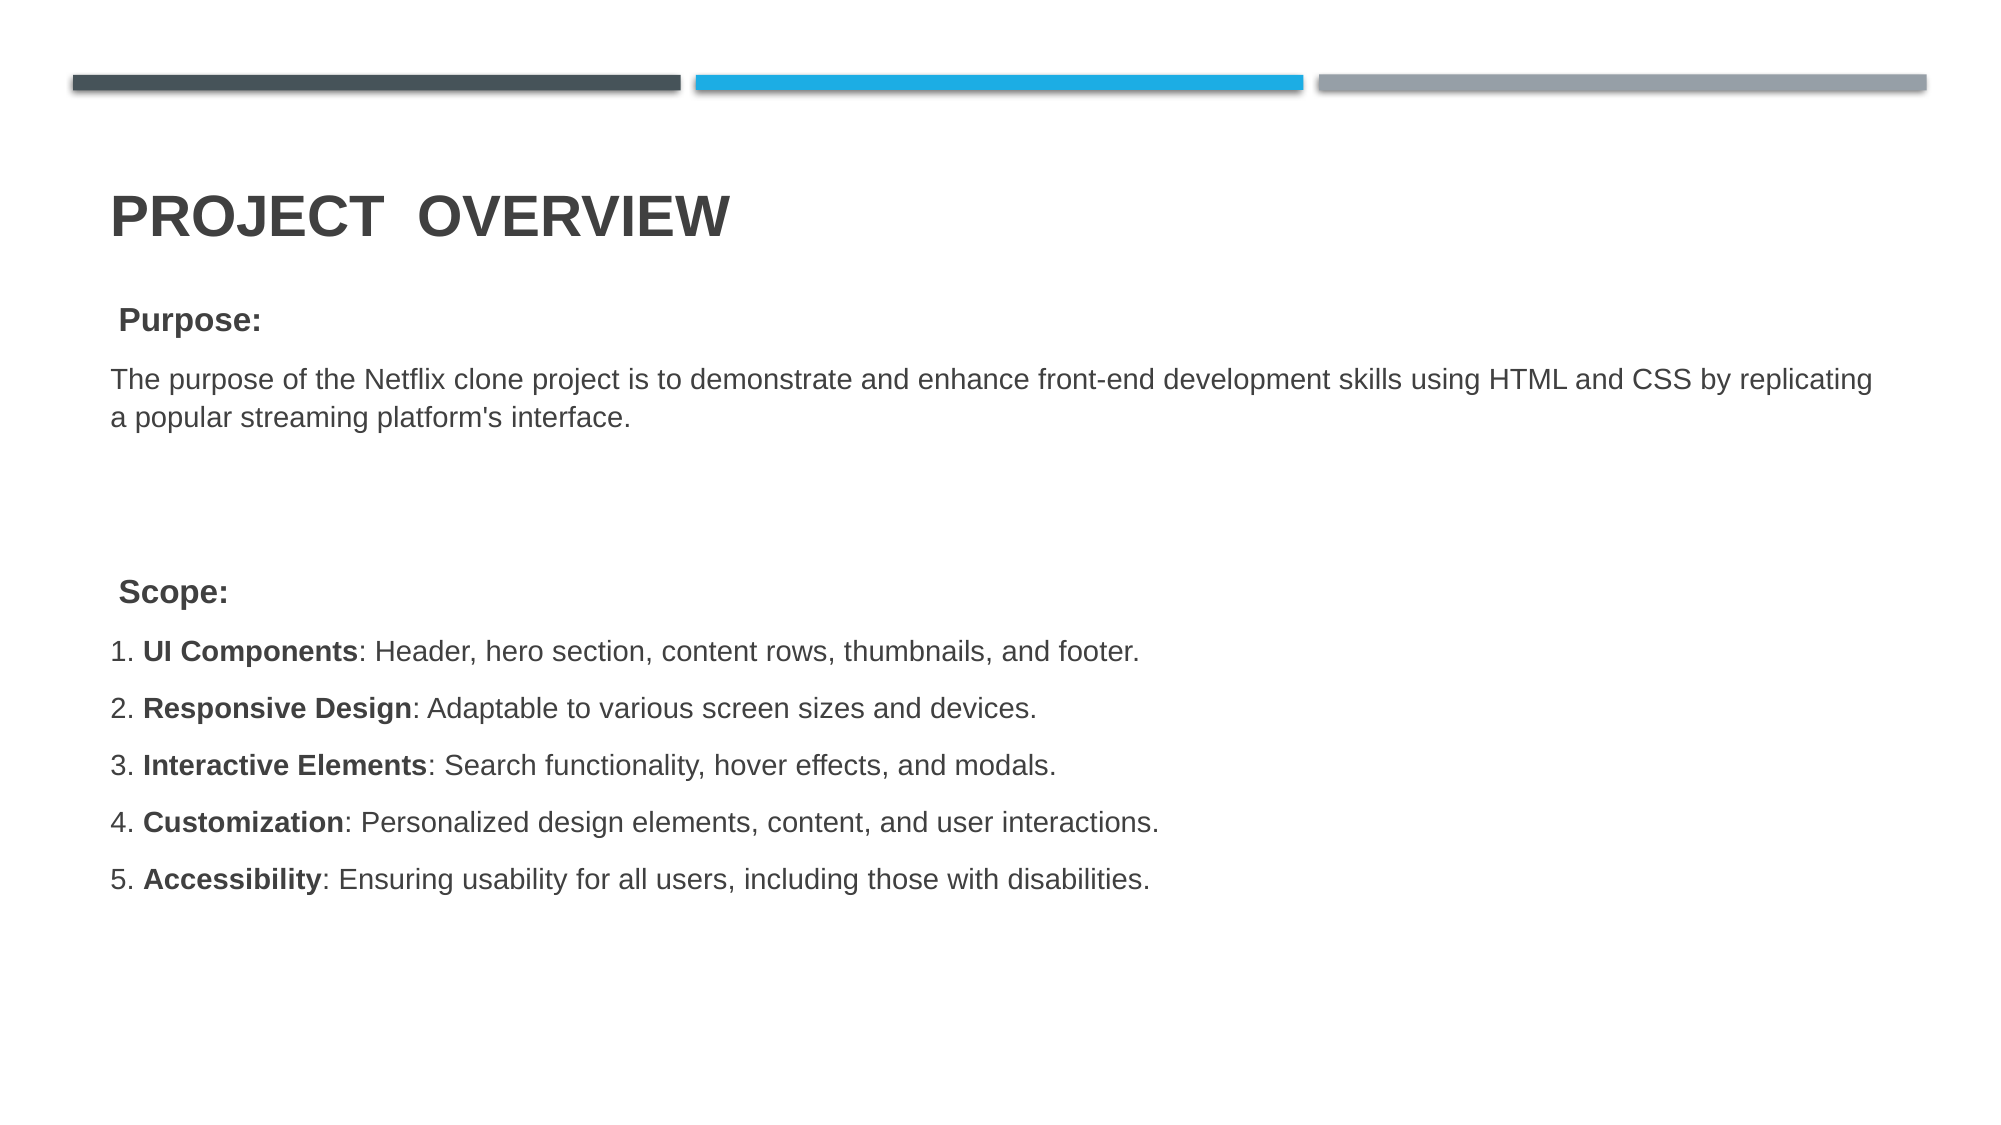

# PROJECT  OVERVIEW
 Purpose:
The purpose of the Netflix clone project is to demonstrate and enhance front-end development skills using HTML and CSS by replicating a popular streaming platform's interface.

 Scope:
1. UI Components: Header, hero section, content rows, thumbnails, and footer.
2. Responsive Design: Adaptable to various screen sizes and devices.
3. Interactive Elements: Search functionality, hover effects, and modals.
4. Customization: Personalized design elements, content, and user interactions.
5. Accessibility: Ensuring usability for all users, including those with disabilities.